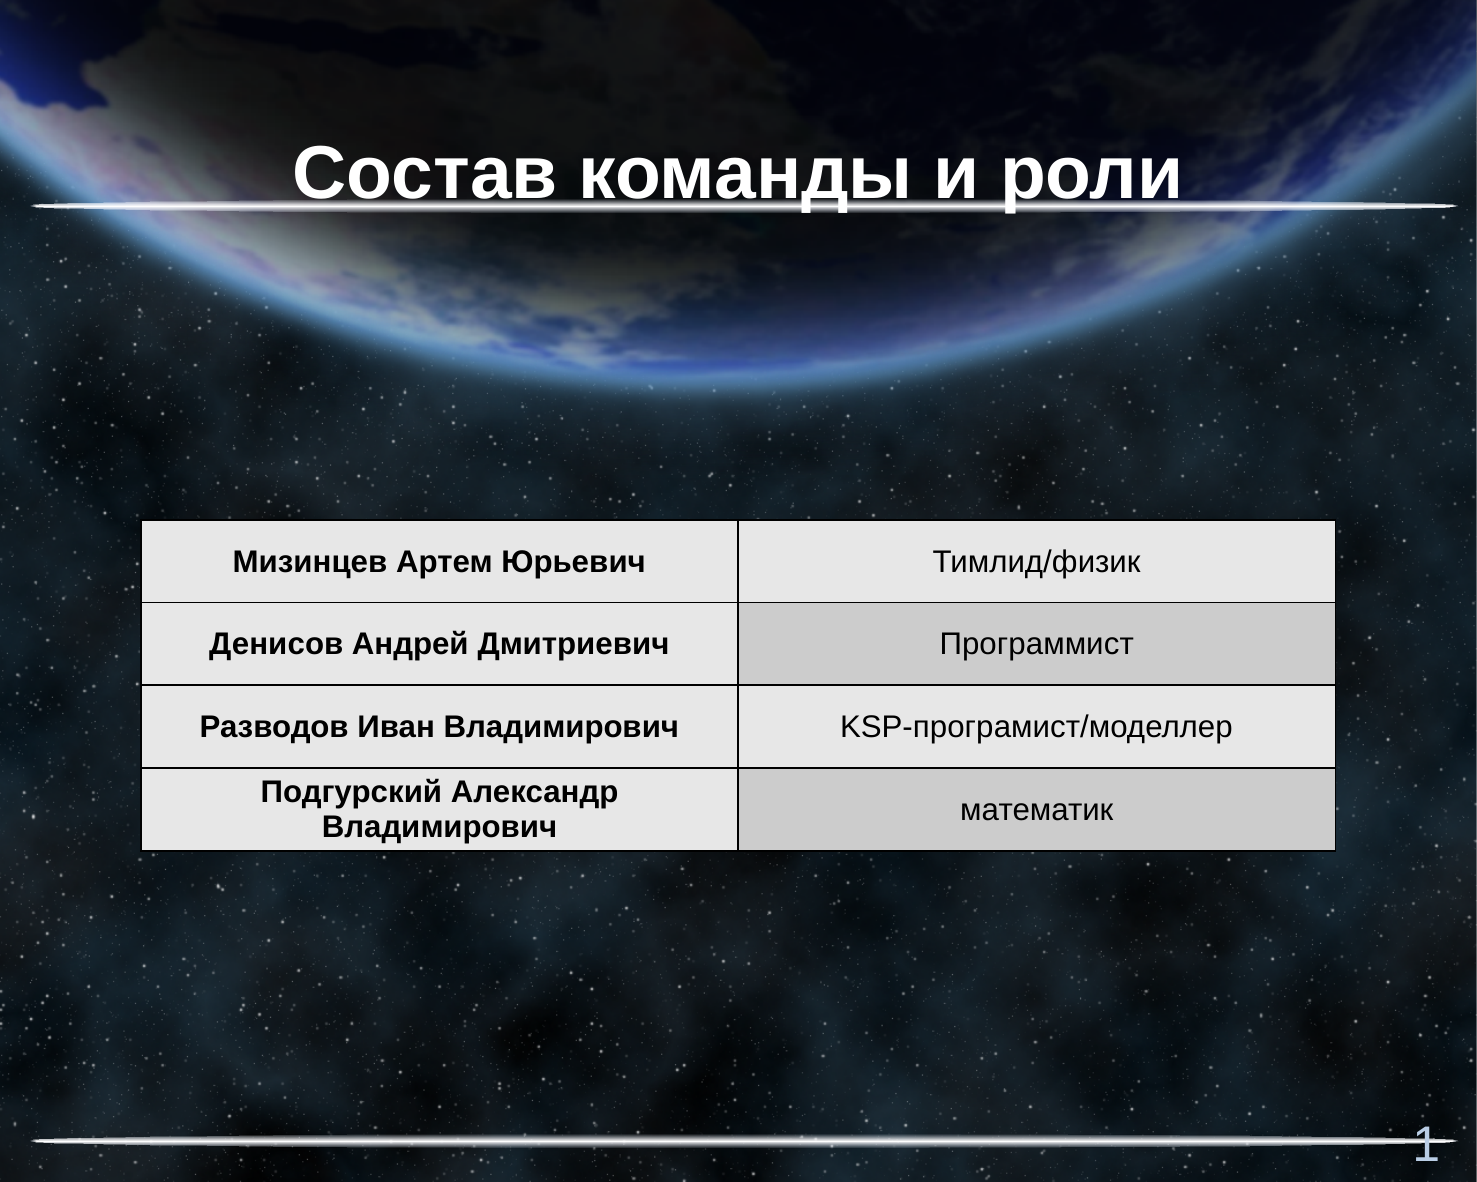

# Состав команды и роли
| Мизинцев Артем Юрьевич | Тимлид/физик |
| --- | --- |
| Денисов Андрей Дмитриевич | Программист |
| Разводов Иван Владимирович | KSP-програмист/моделлер |
| Подгурский Александр Владимирович | математик |
1